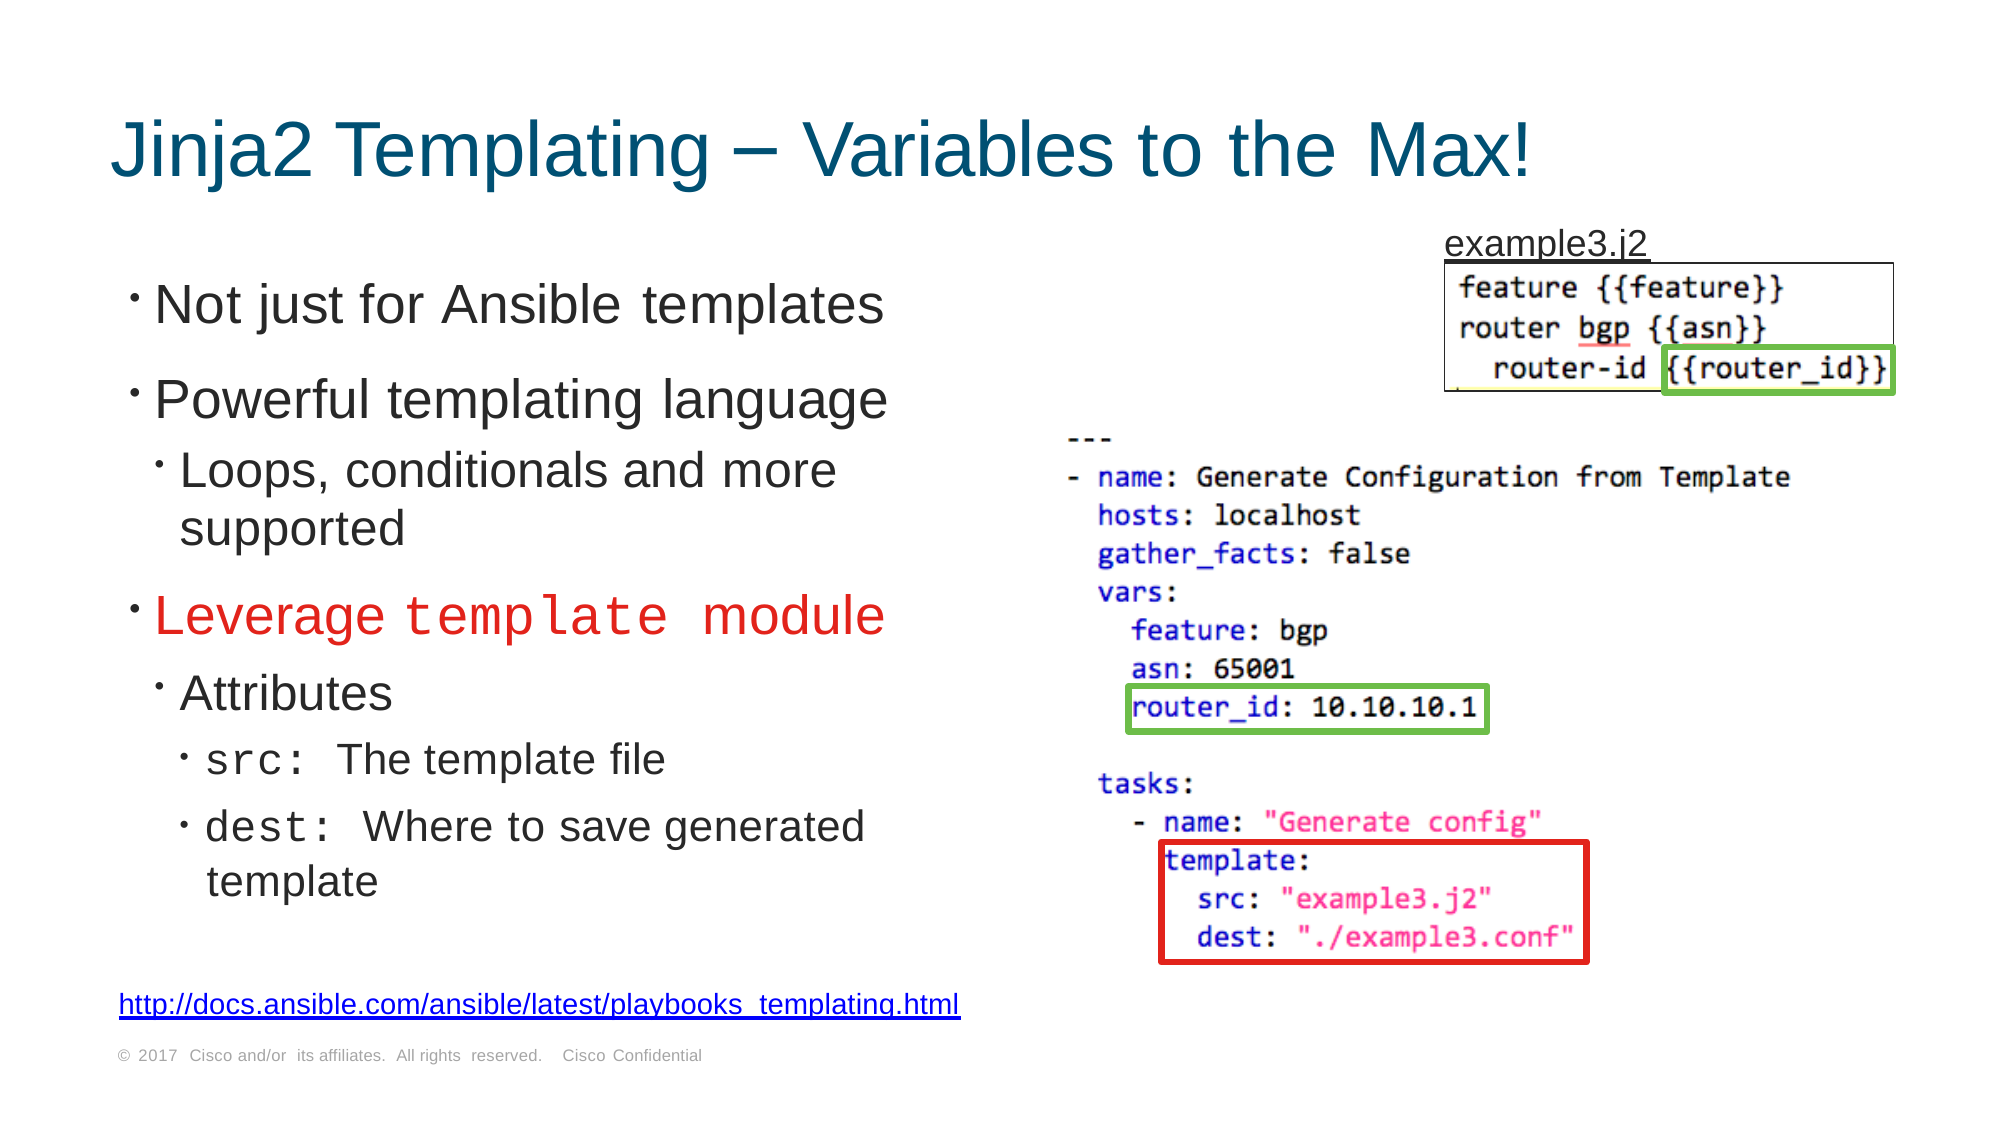

# Jinja2 Templating – Variables to the Max!
example3.j2
Not just for Ansible templates
Powerful templating language
Loops, conditionals and more
supported
Leverage template module
Attributes
src: The template file
dest: Where to save generated
template

http://docs.ansible.com/ansible/latest/playbooks_templating.html
© 2017  Cisco and/or  its affiliates.  All rights  reserved.    Cisco Confidential